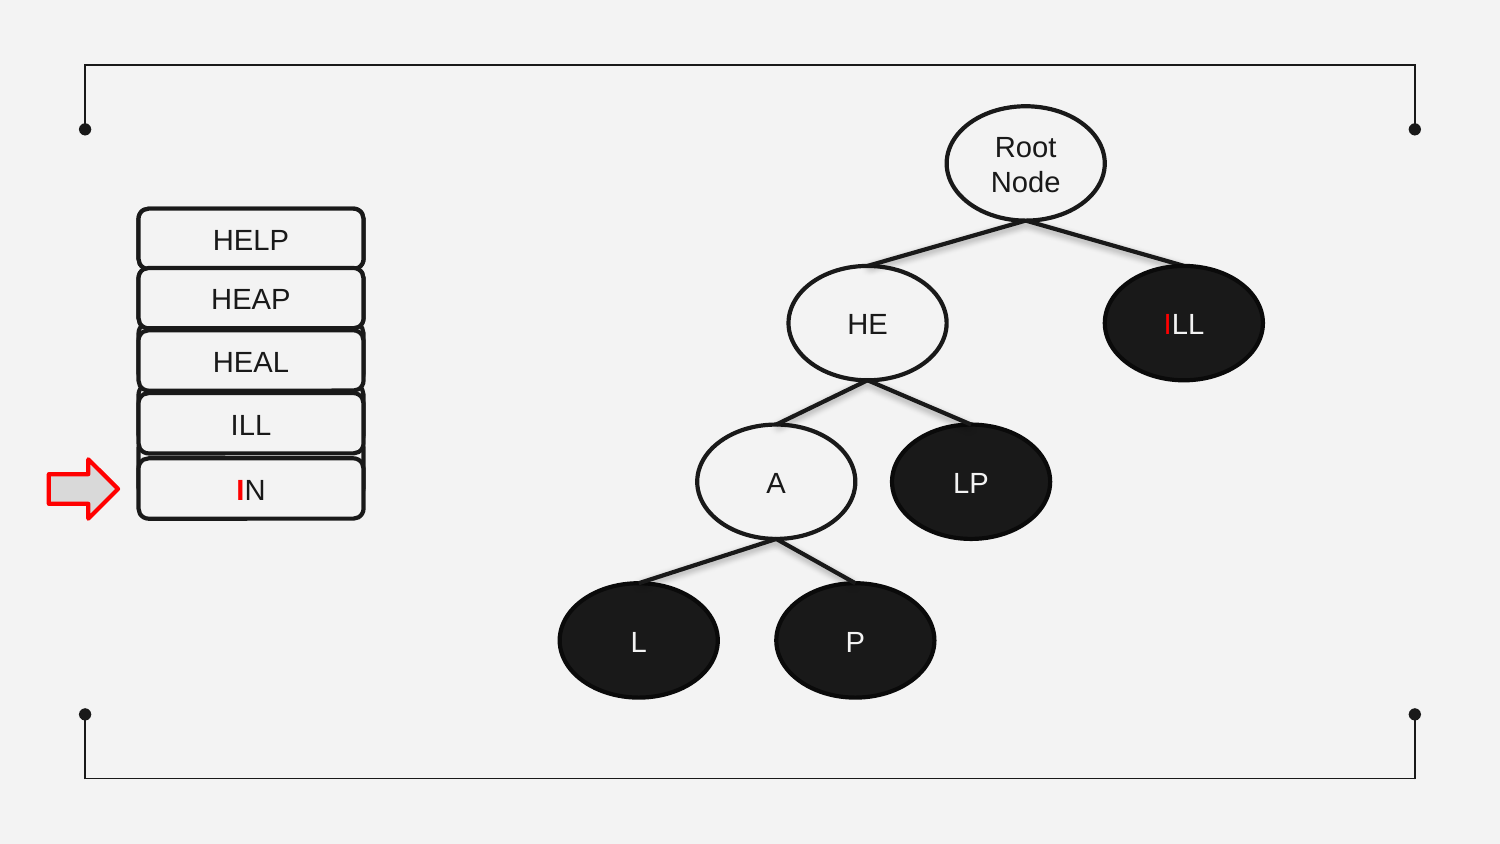

Root Node
Apple
HELP
HE
ILL
Ant
HEAP
Bed
HEAL
Bedroom
ILL
A
LP
Bat
IN

L
P